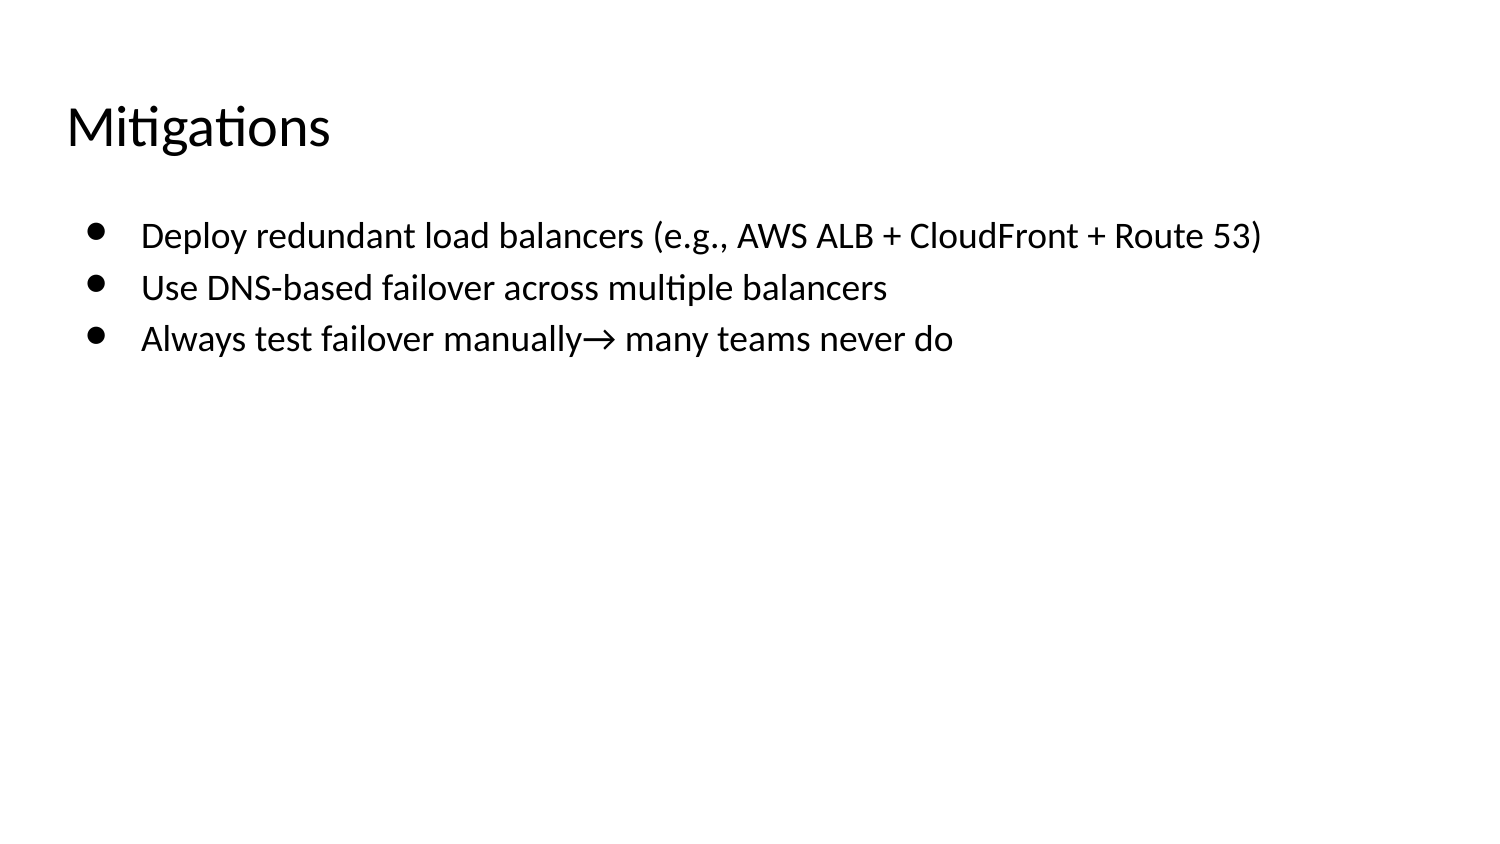

# Mitigations
Deploy redundant load balancers (e.g., AWS ALB + CloudFront + Route 53)
Use DNS-based failover across multiple balancers
Always test failover manually→ many teams never do